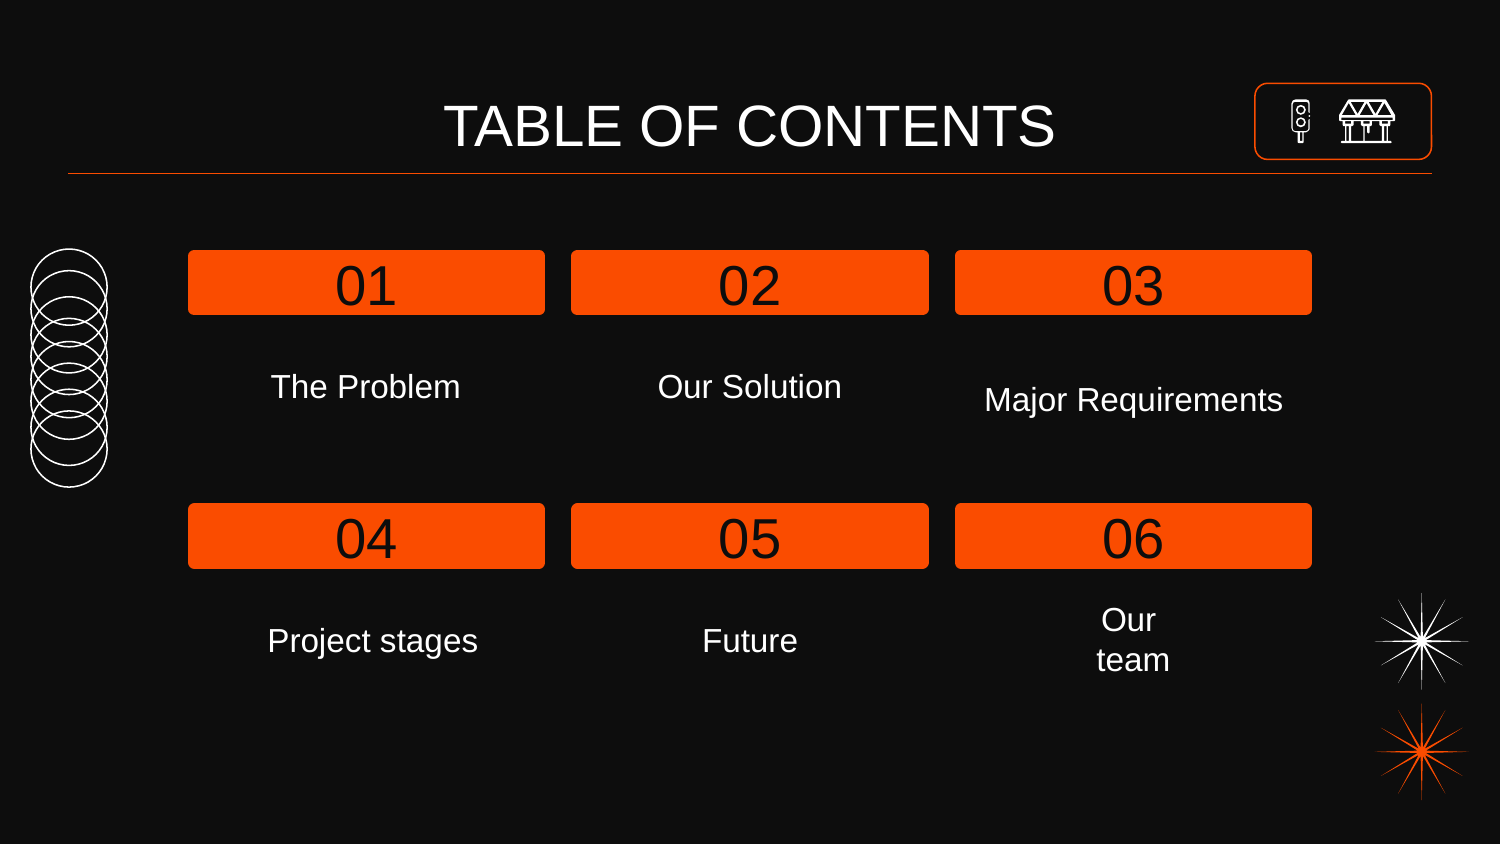

TABLE OF CONTENTS

# 01
02
03
The Problem
Our Solution
Major Requirements
04
05
06
Our
team
Project stages
Future